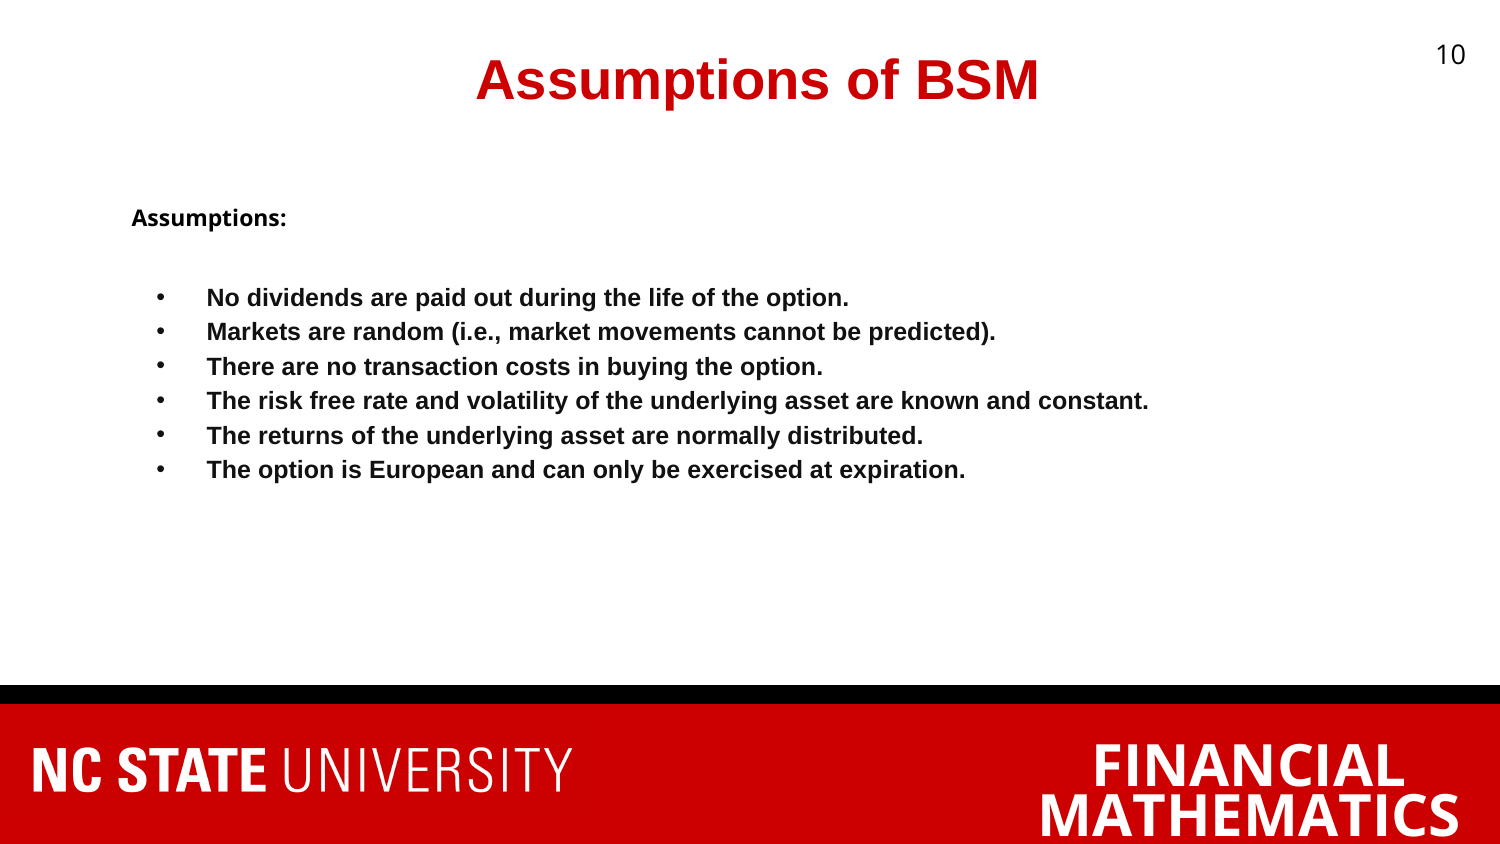

# Assumptions of BSM
10
Assumptions:

No dividends are paid out during the life of the option.
Markets are random (i.e., market movements cannot be predicted).
There are no transaction costs in buying the option.
The risk free rate and volatility of the underlying asset are known and constant.
The returns of the underlying asset are normally distributed.
The option is European and can only be exercised at expiration.